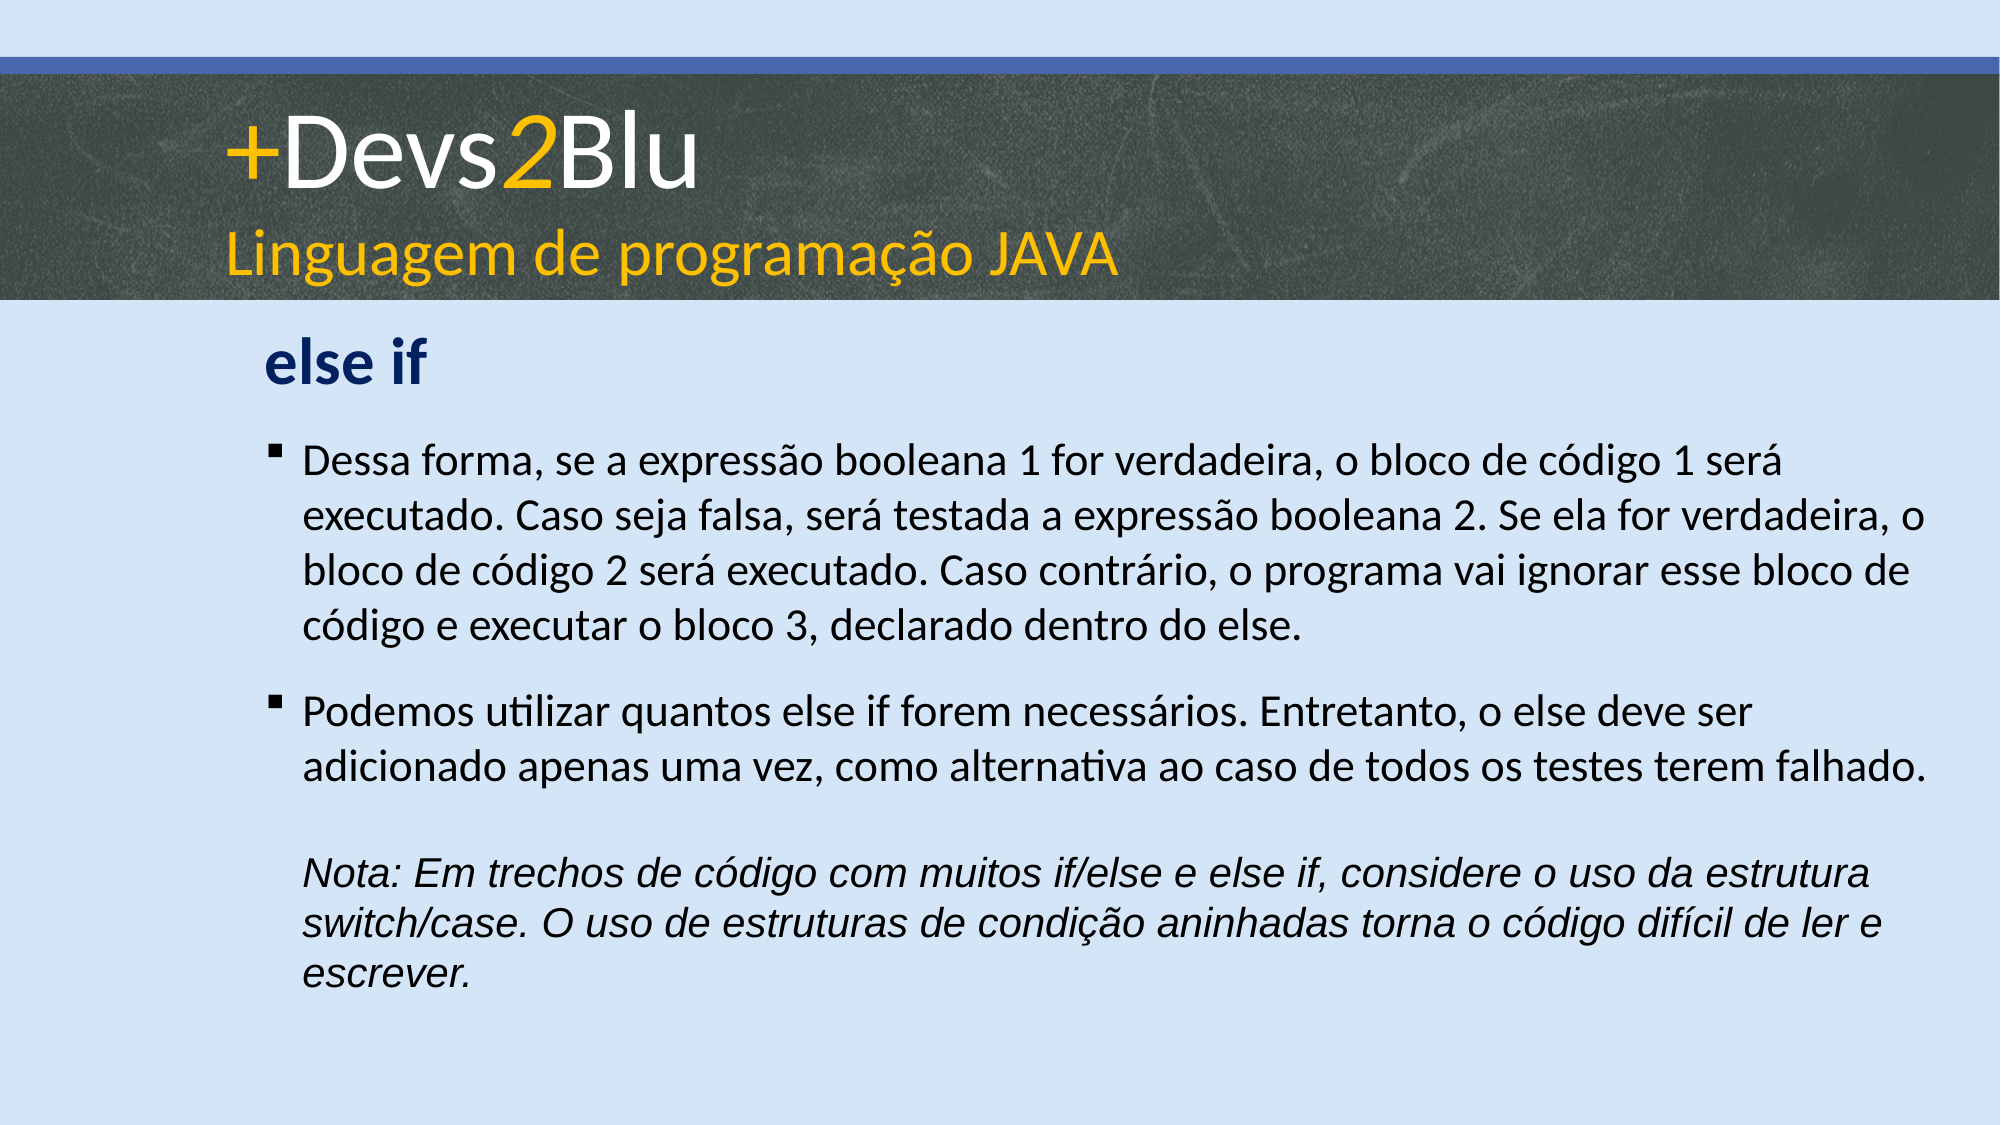

# +Devs2Blu Linguagem de programação JAVA
else if
Dessa forma, se a expressão booleana 1 for verdadeira, o bloco de código 1 será executado. Caso seja falsa, será testada a expressão booleana 2. Se ela for verdadeira, o bloco de código 2 será executado. Caso contrário, o programa vai ignorar esse bloco de código e executar o bloco 3, declarado dentro do else.
Podemos utilizar quantos else if forem necessários. Entretanto, o else deve ser adicionado apenas uma vez, como alternativa ao caso de todos os testes terem falhado.
Nota: Em trechos de código com muitos if/else e else if, considere o uso da estrutura switch/case. O uso de estruturas de condição aninhadas torna o código difícil de ler e escrever.